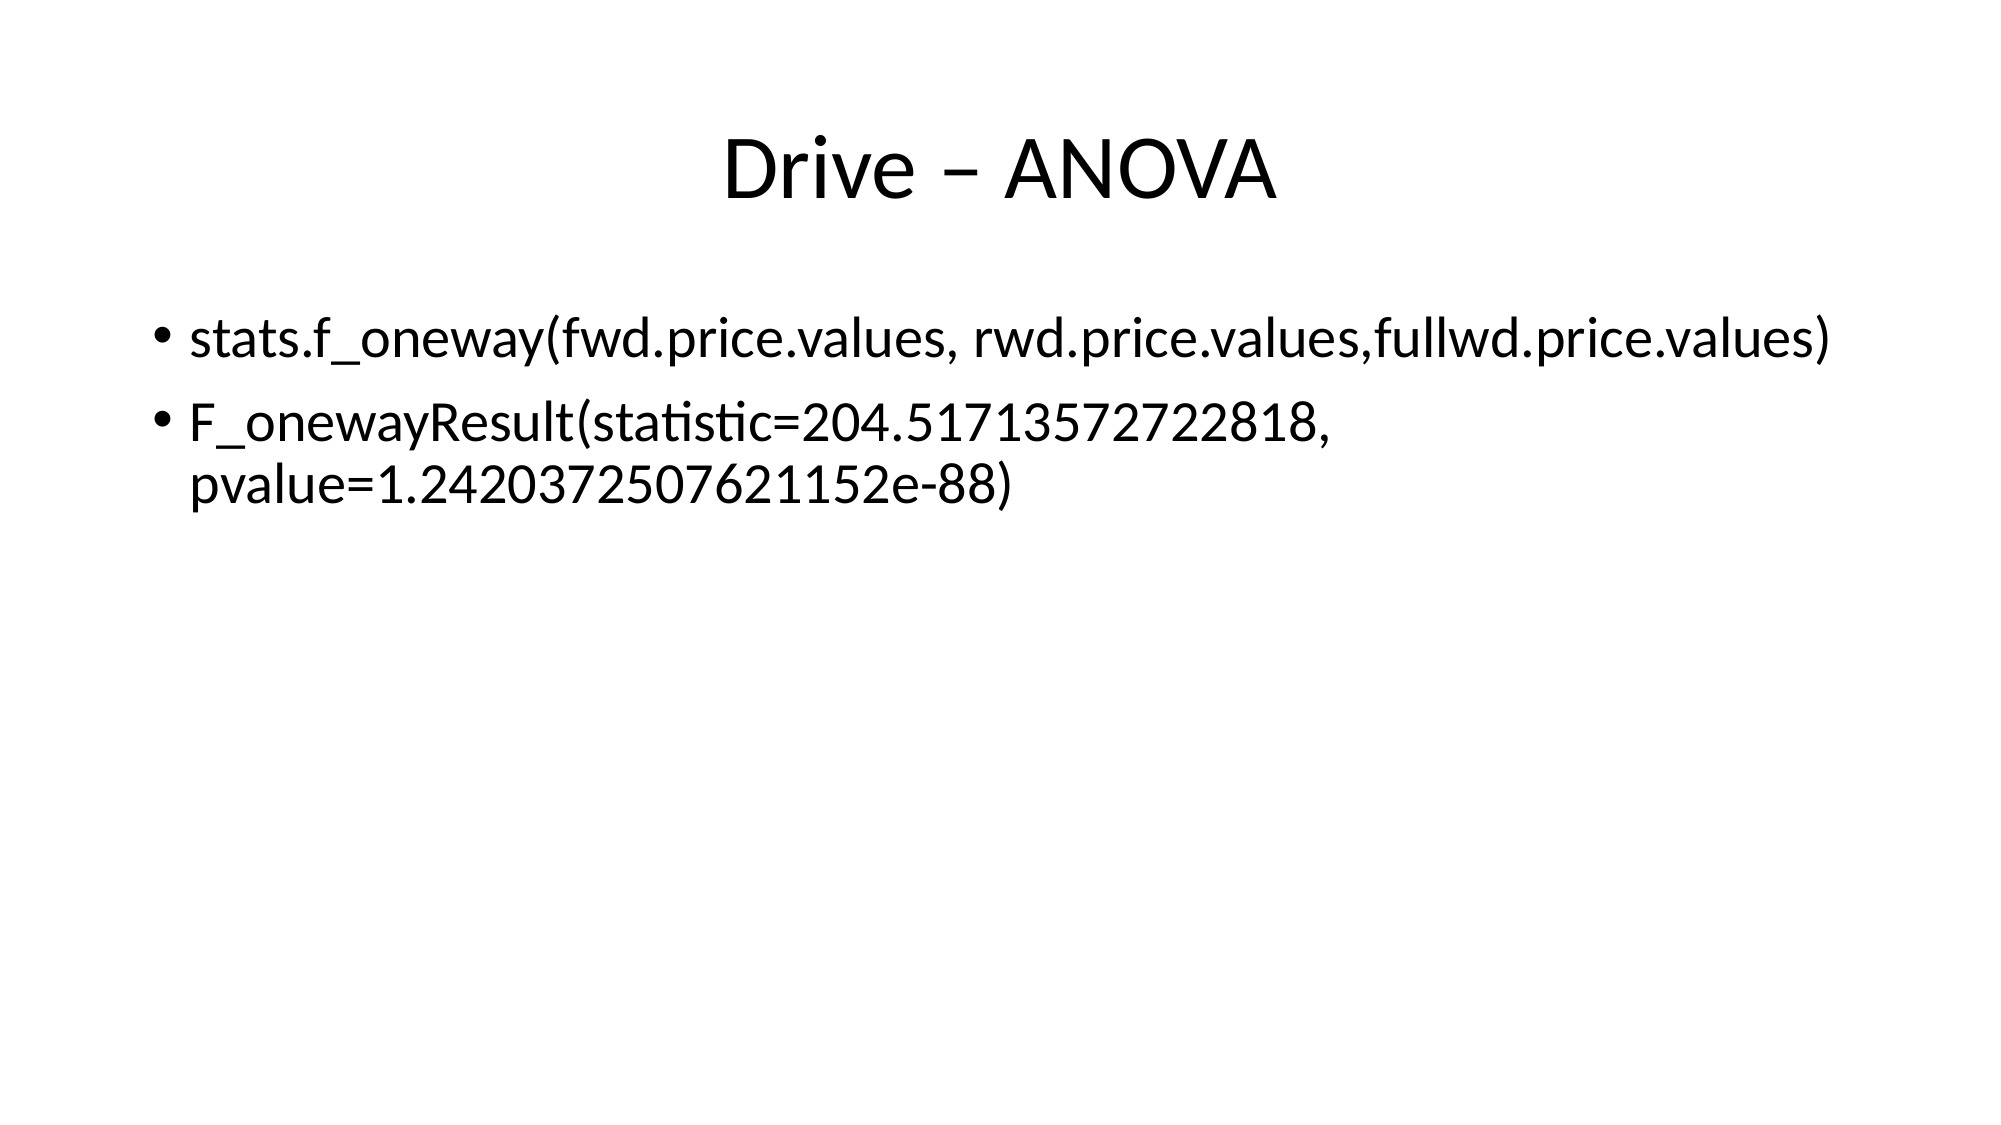

# Drive – ANOVA
stats.f_oneway(fwd.price.values, rwd.price.values,fullwd.price.values)
F_onewayResult(statistic=204.51713572722818, pvalue=1.2420372507621152e-88)